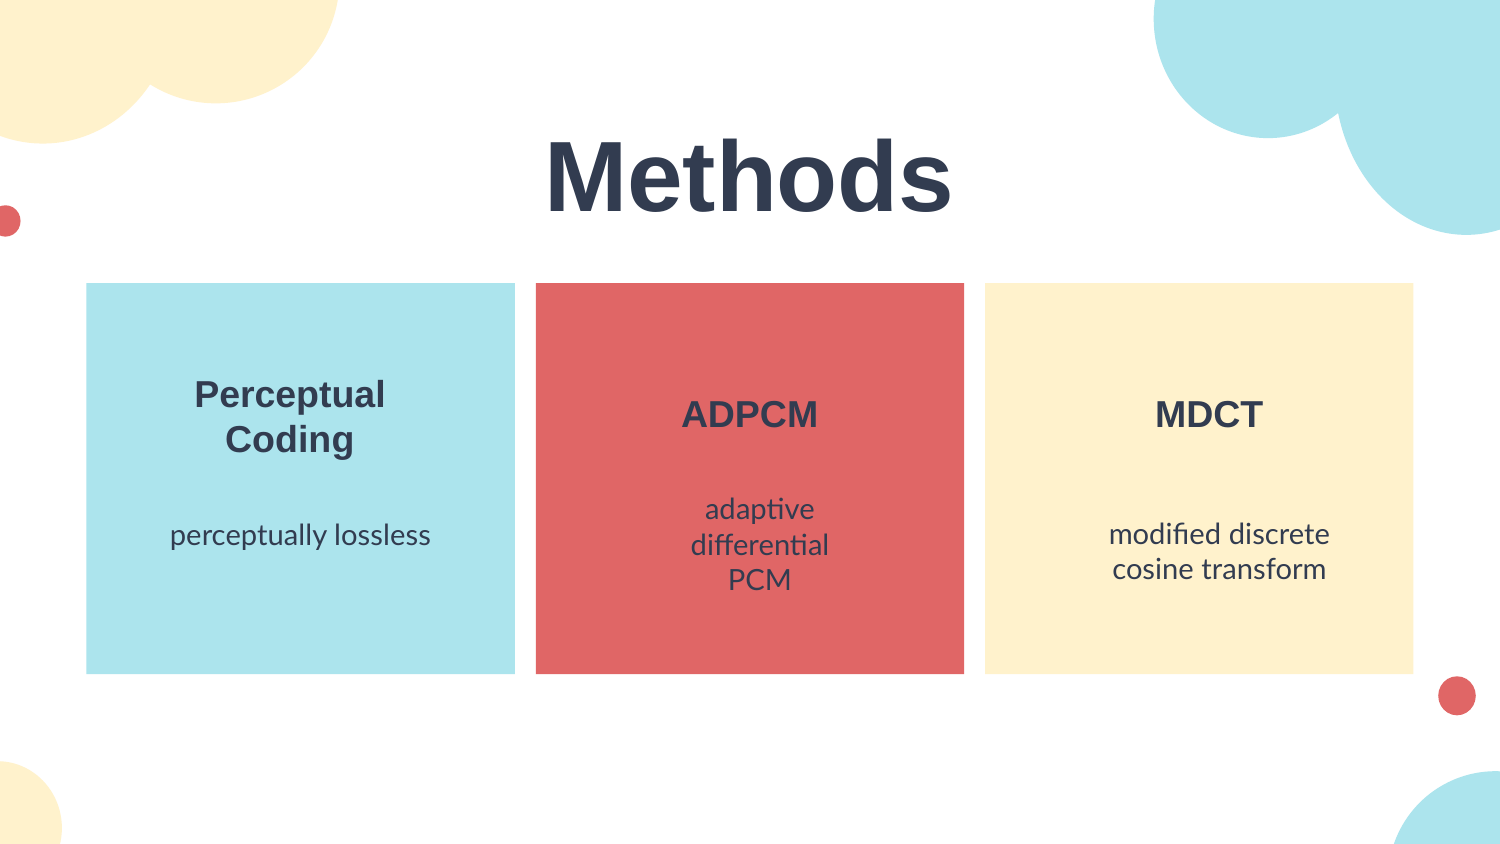

Methods

ADPCM
MDCT
Perceptual Coding
adaptive
differential
PCM
modified discrete
cosine transform
perceptually lossless